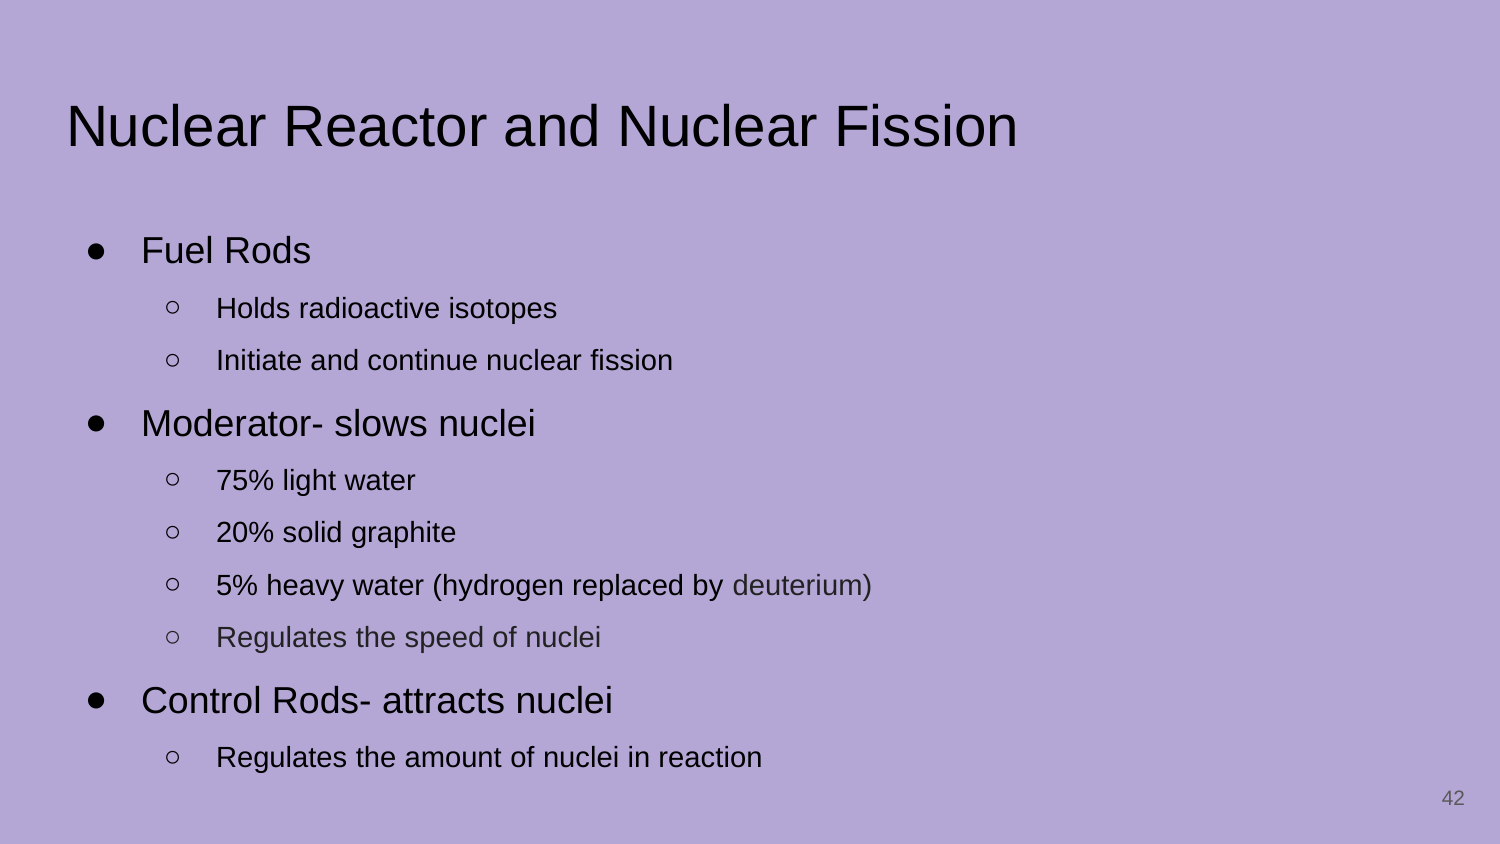

# Nuclear Reactor and Nuclear Fission
Fuel Rods
Holds radioactive isotopes
Initiate and continue nuclear fission
Moderator- slows nuclei
75% light water
20% solid graphite
5% heavy water (hydrogen replaced by deuterium)
Regulates the speed of nuclei
Control Rods- attracts nuclei
Regulates the amount of nuclei in reaction
42